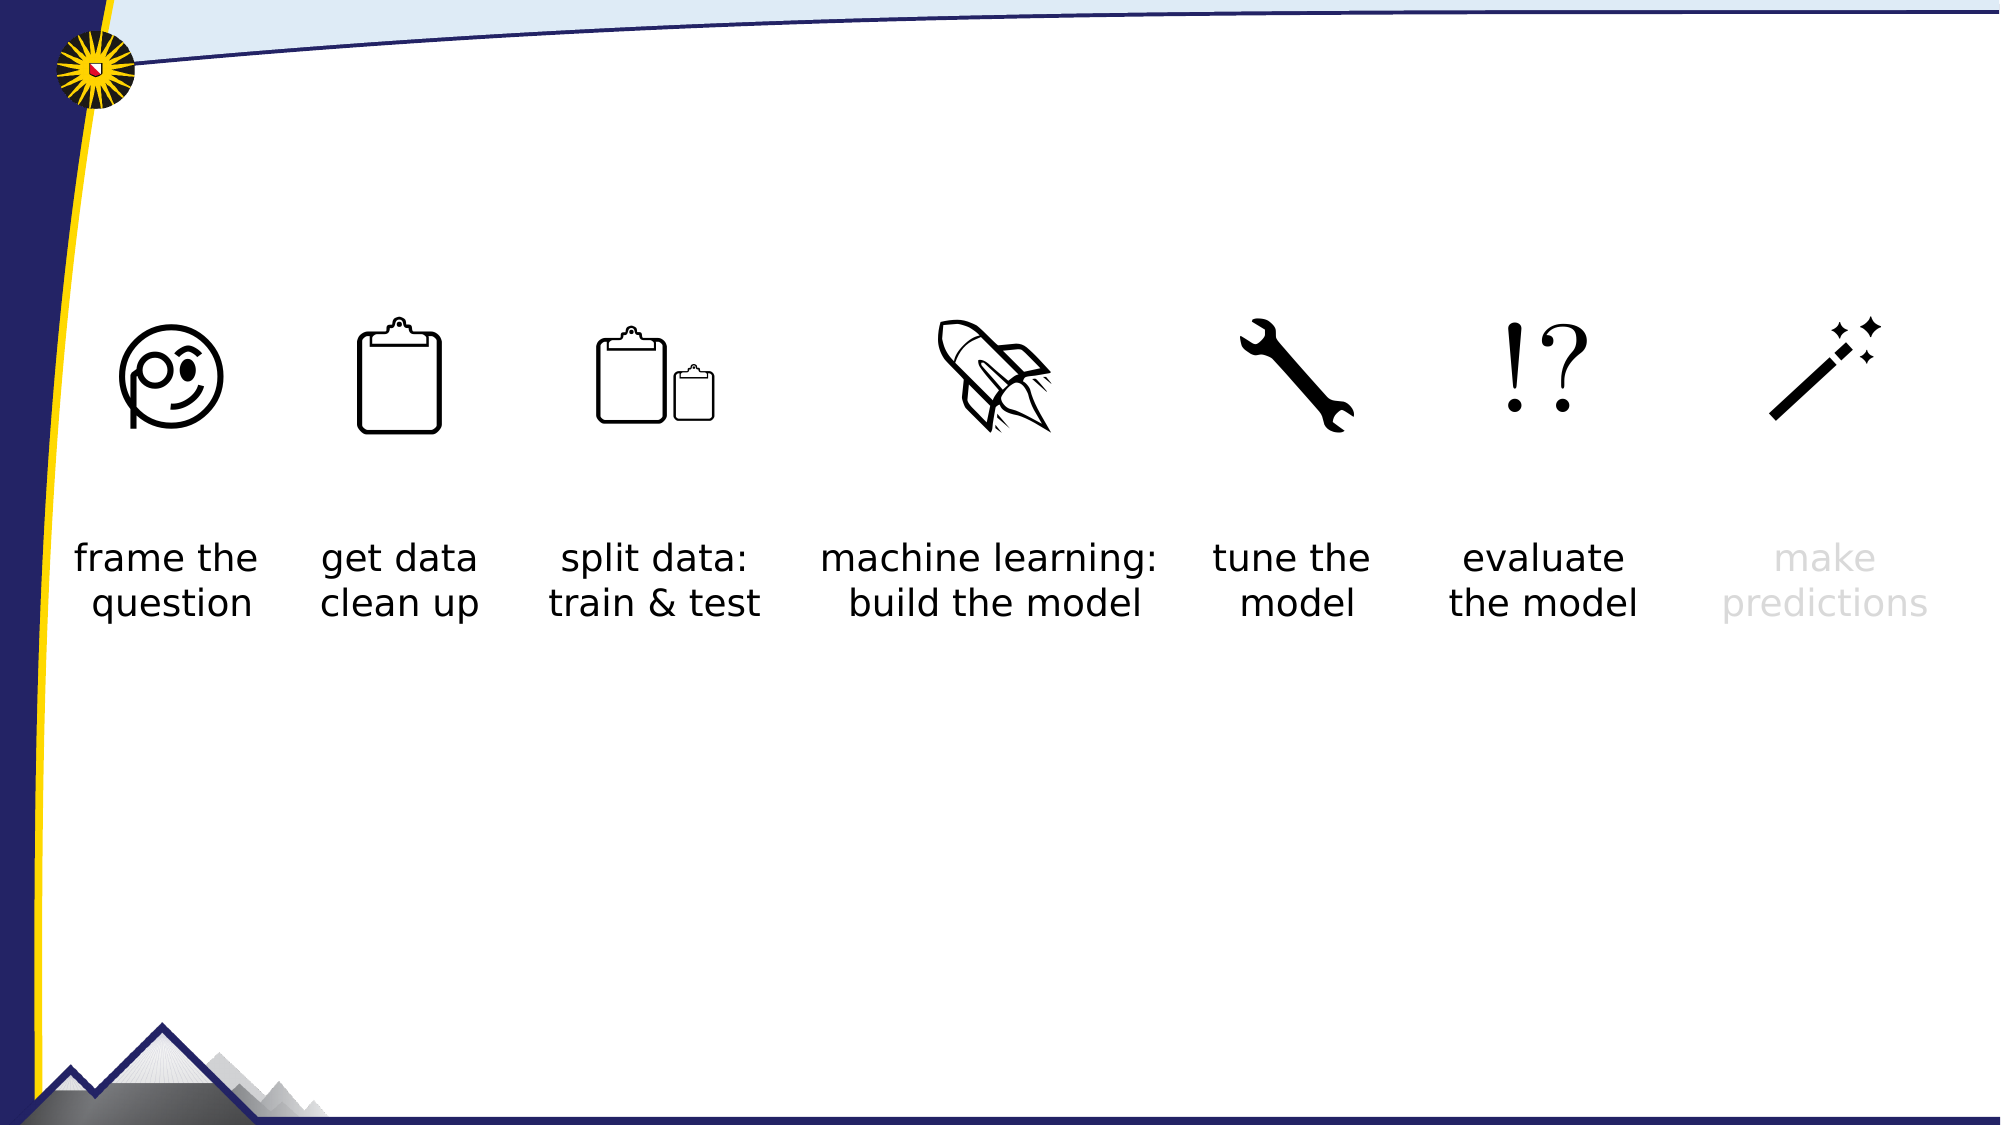

🧐
📋
🚀
🔧
⁉️
🪄
📋📋

frame the
question
get data
clean up
split data:
train & test
machine learning:
build the model
tune the
model
evaluate
the model
make
predictions